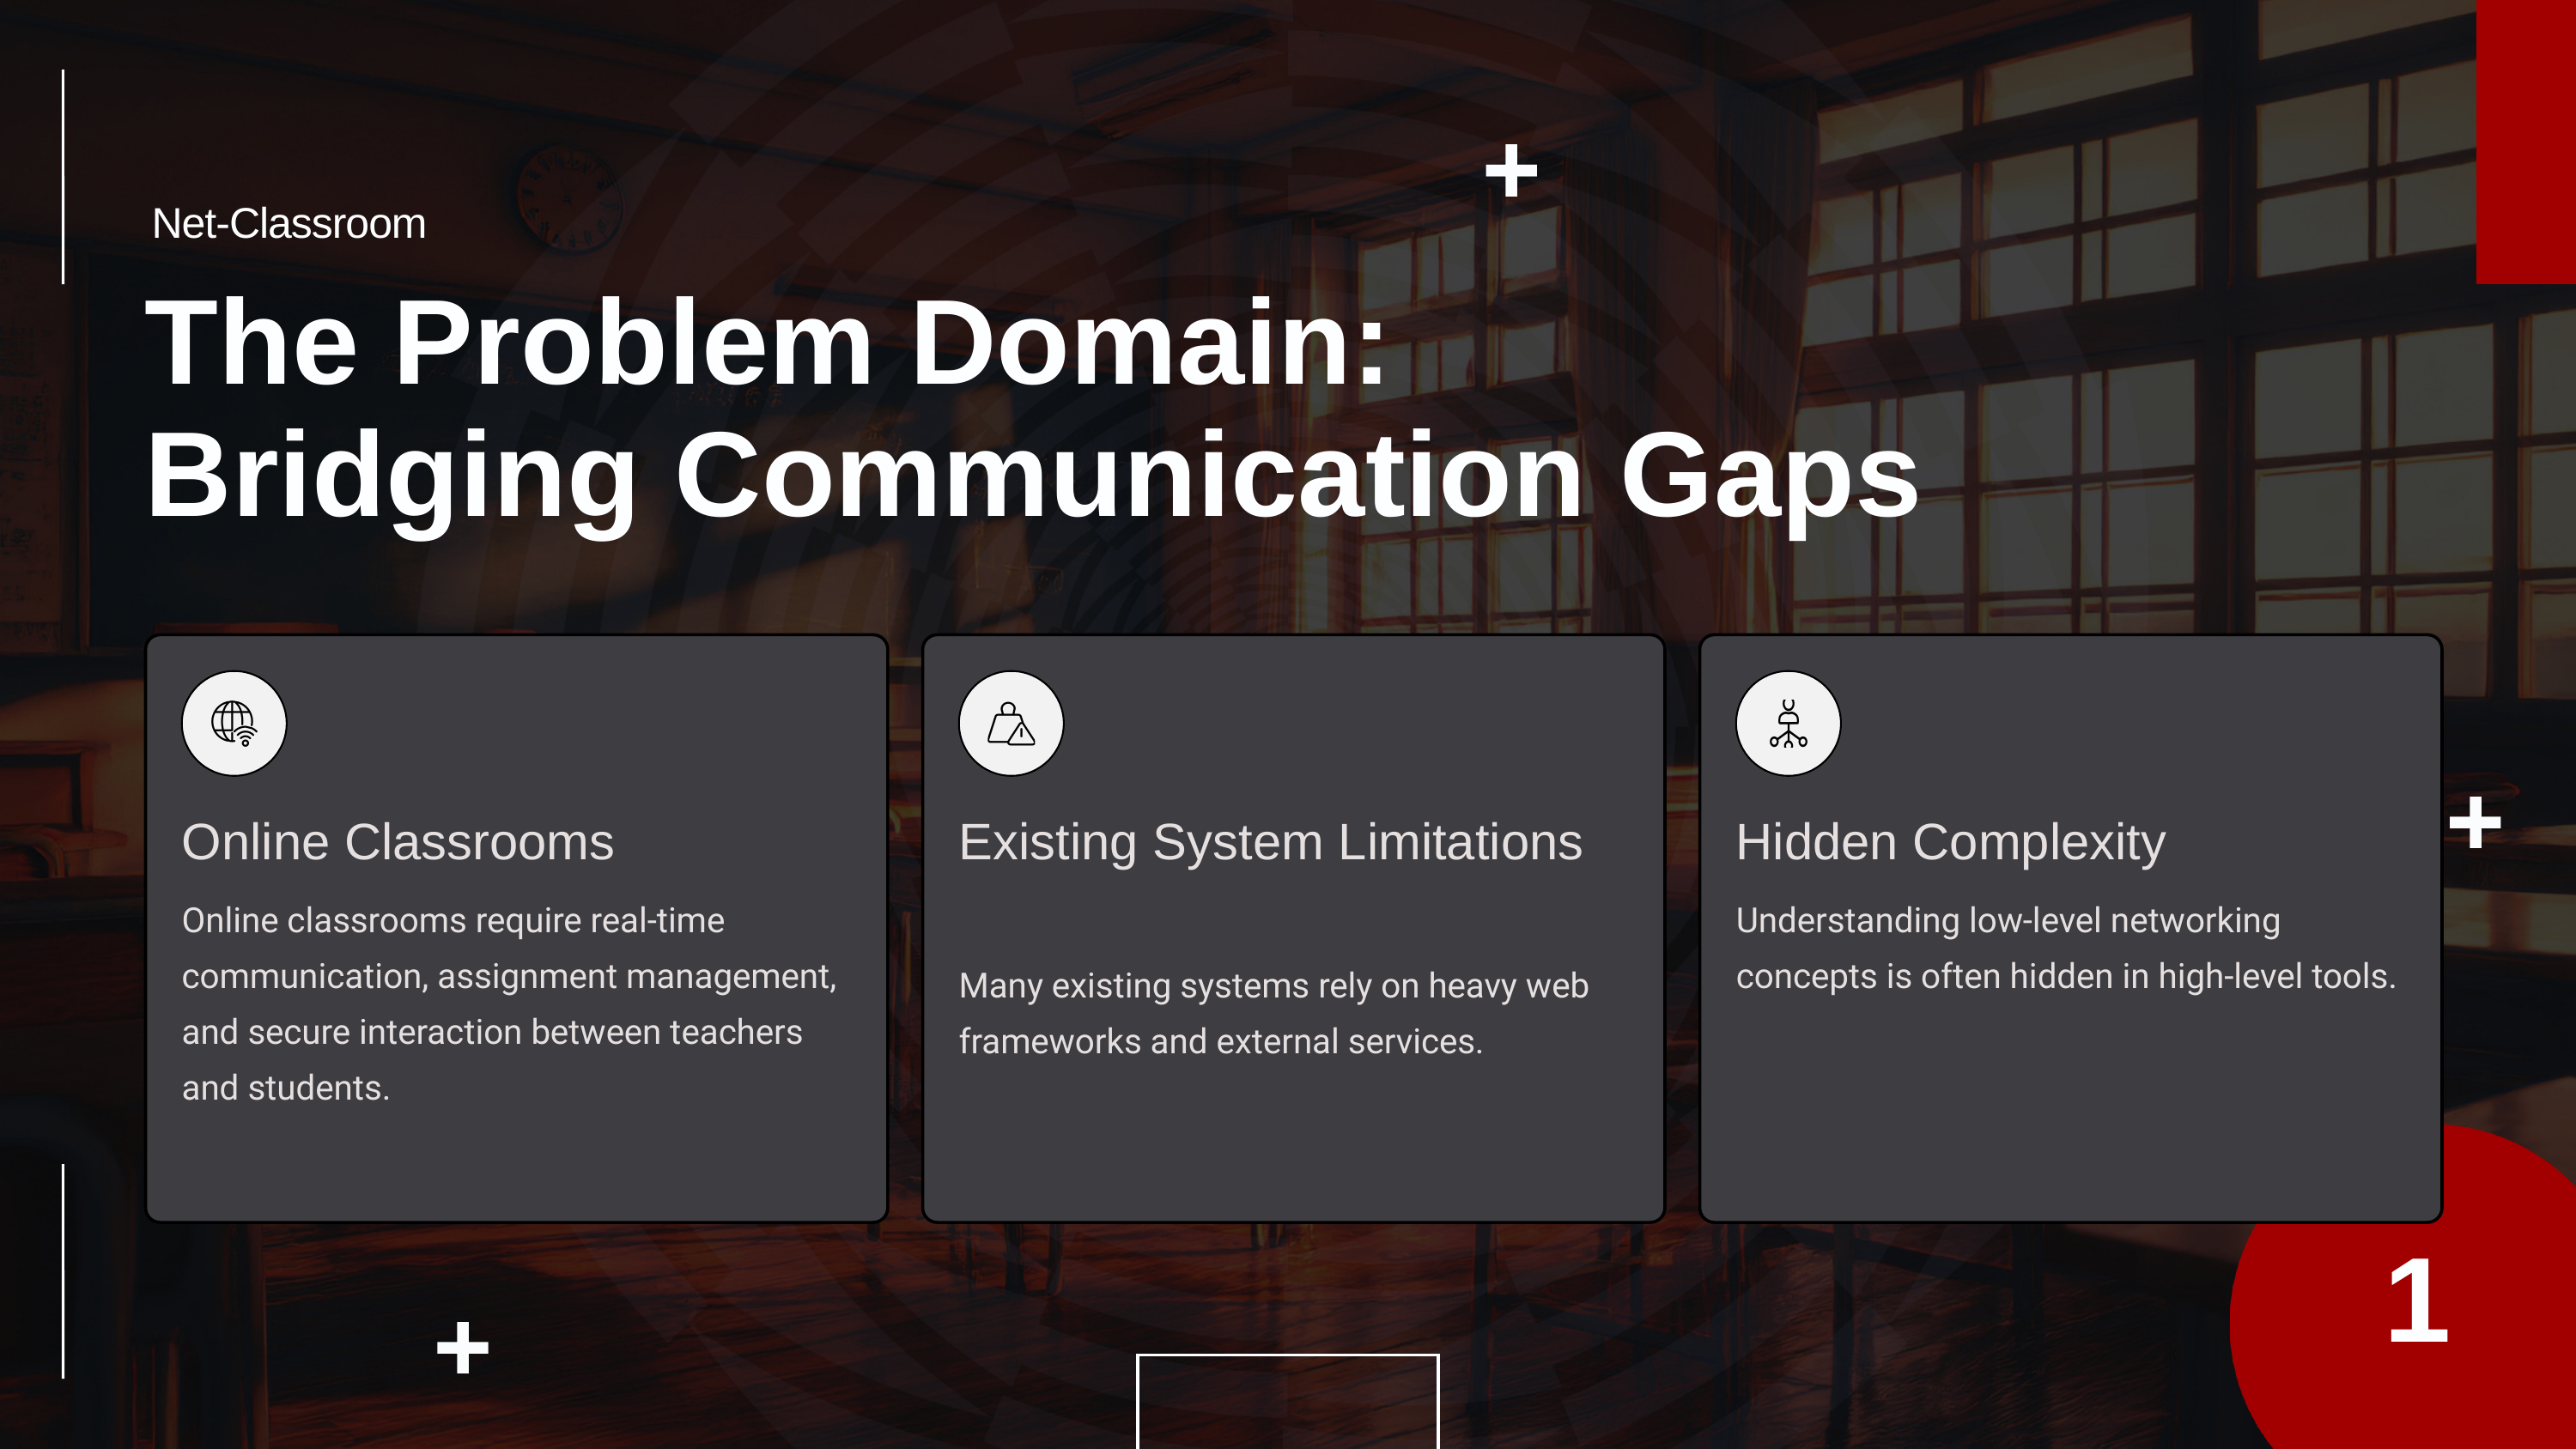

Net-Classroom
The Problem Domain:
Bridging Communication Gaps

Online Classrooms
Existing System Limitations
Hidden Complexity
Online classrooms require real-time communication, assignment management, and secure interaction between teachers and students.

Understanding low-level networking concepts is often hidden in high-level tools.

Many existing systems rely on heavy web frameworks and external services.

1